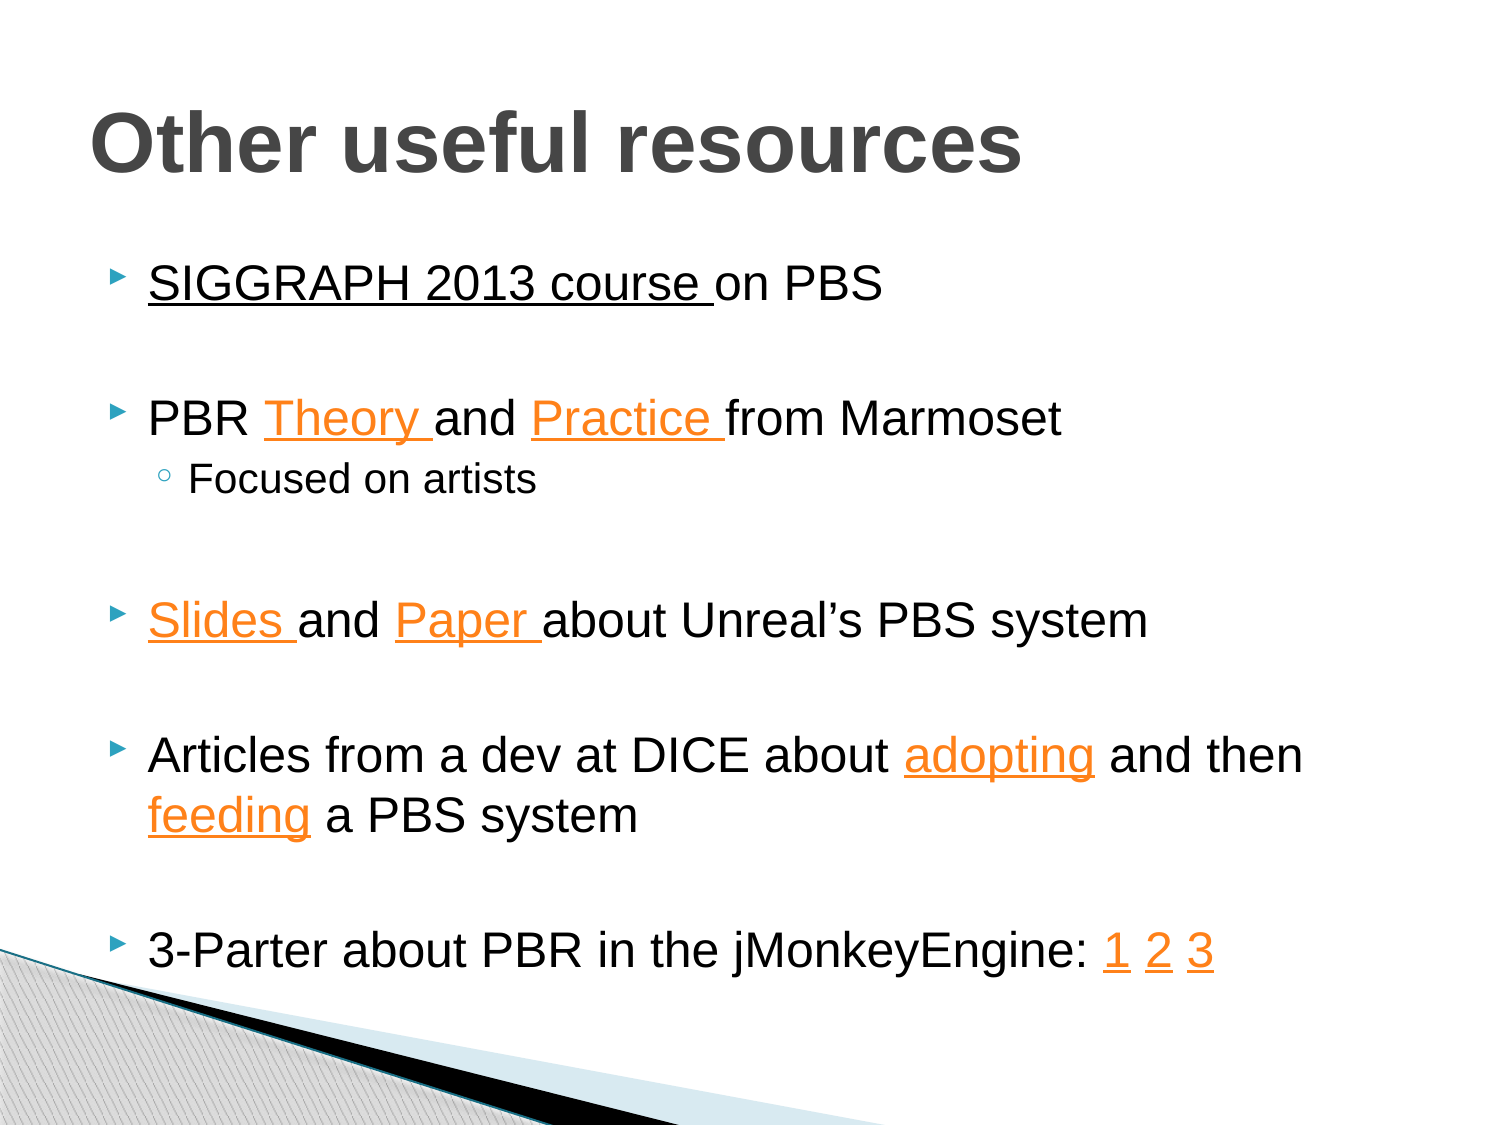

# Other useful resources
SIGGRAPH 2013 course on PBS

PBR Theory and Practice from Marmoset
Focused on artists

Slides and Paper about Unreal’s PBS system

Articles from a dev at DICE about adopting and then feeding a PBS system

3-Parter about PBR in the jMonkeyEngine: 1 2 3